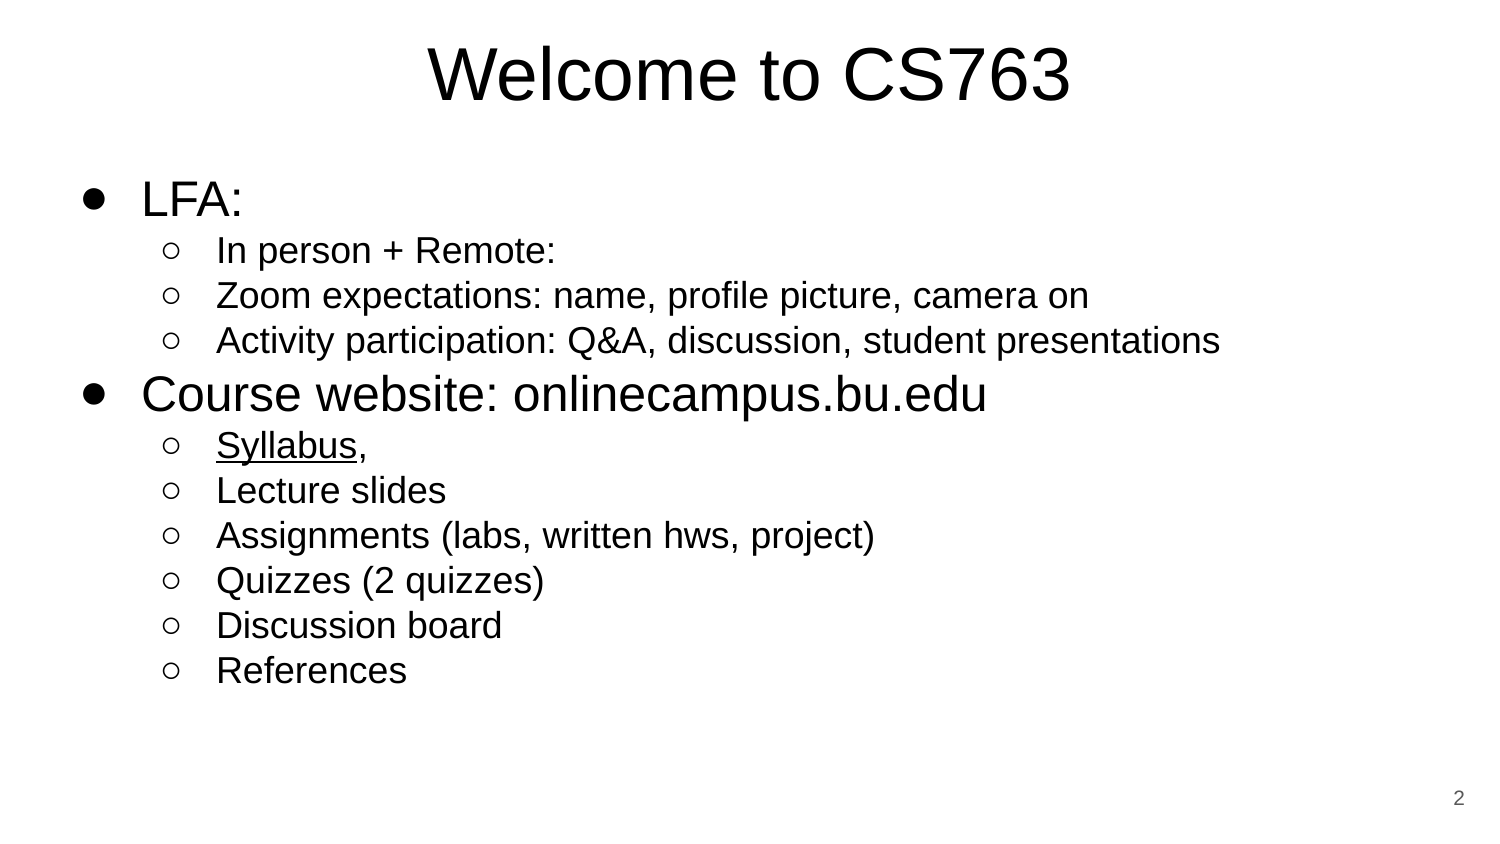

# Welcome to CS763
LFA:
In person + Remote:
Zoom expectations: name, profile picture, camera on
Activity participation: Q&A, discussion, student presentations
Course website: onlinecampus.bu.edu
Syllabus,
Lecture slides
Assignments (labs, written hws, project)
Quizzes (2 quizzes)
Discussion board
References
2